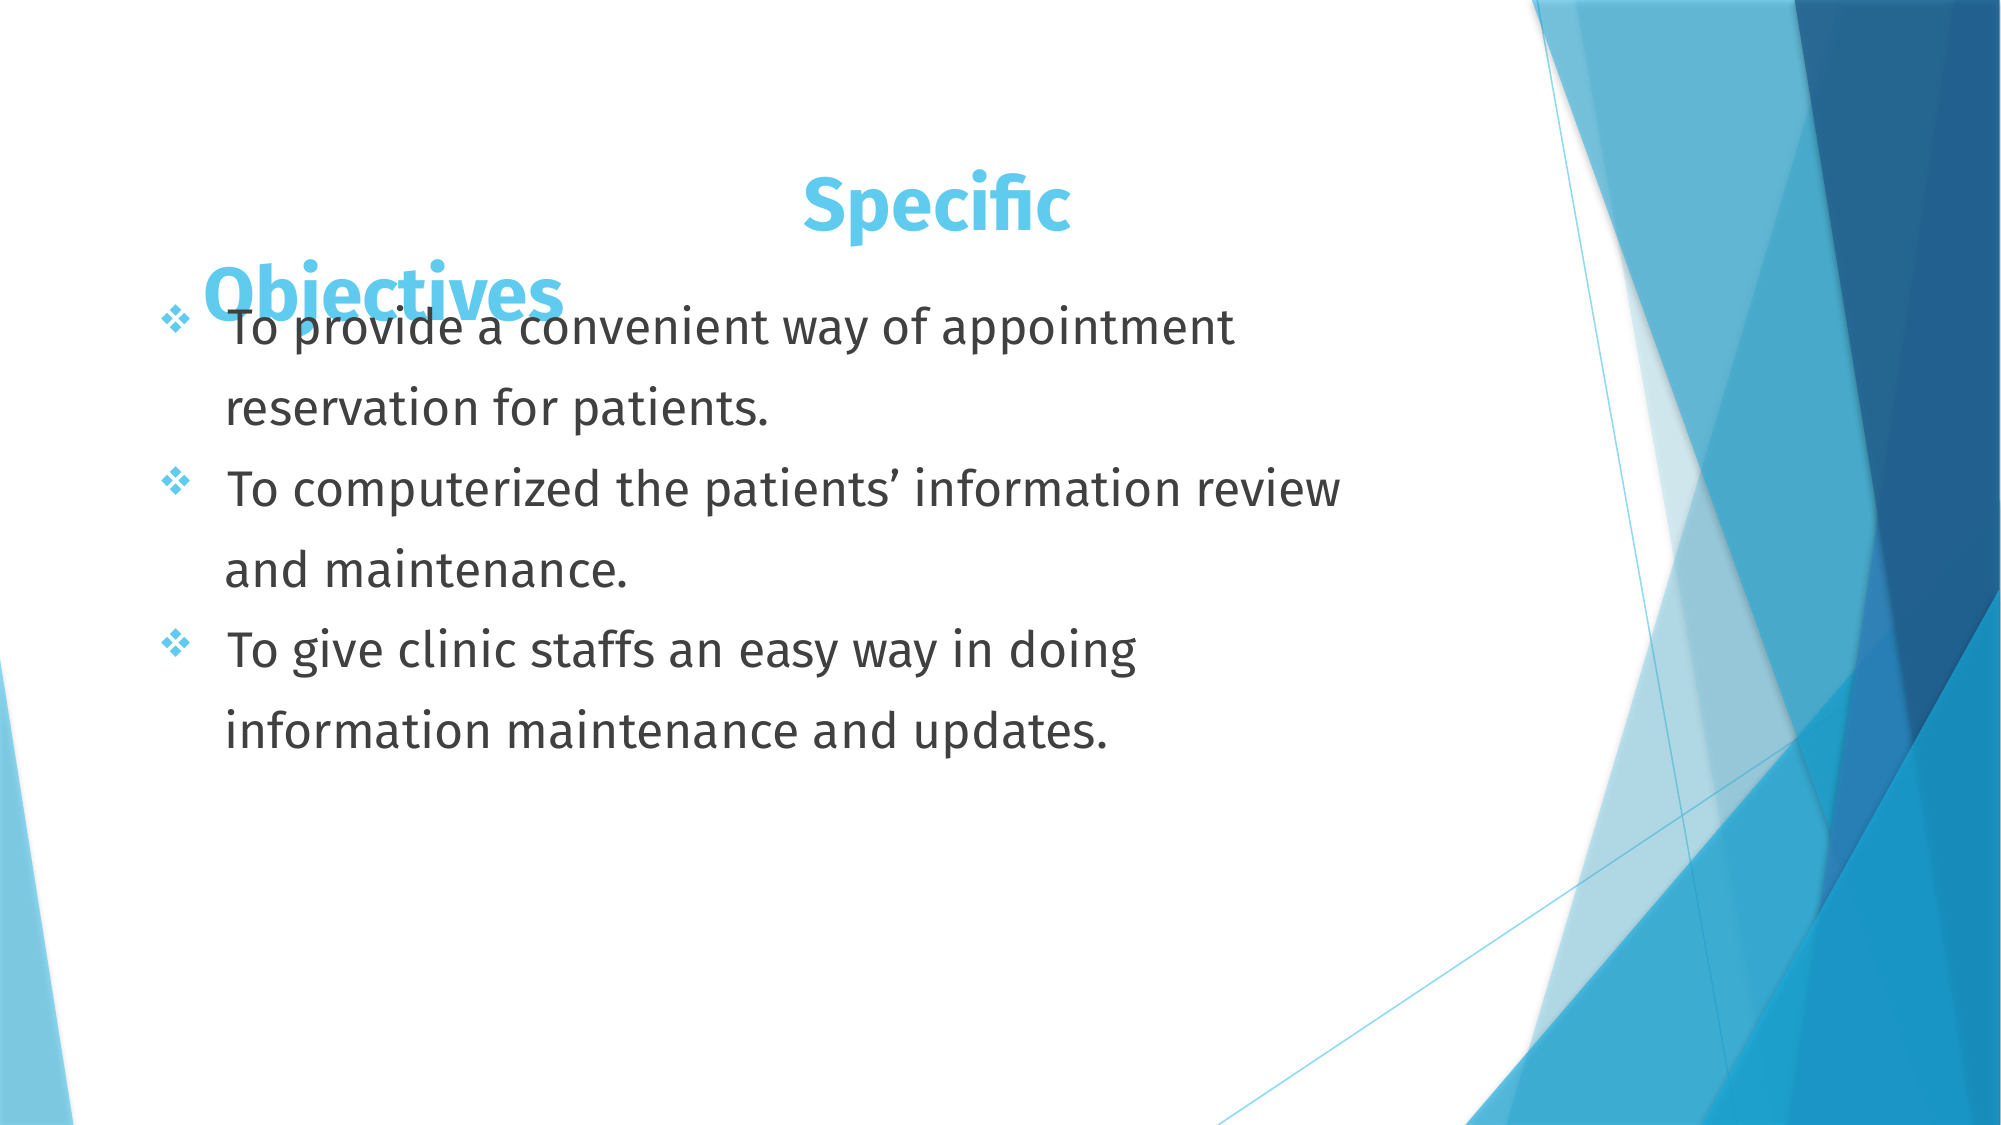

# Specific Objectives
 To provide a convenient way of appointment
     reservation for patients.
 To computerized the patients’ information review
     and maintenance.
 To give clinic staffs an easy way in doing
     information maintenance and updates.